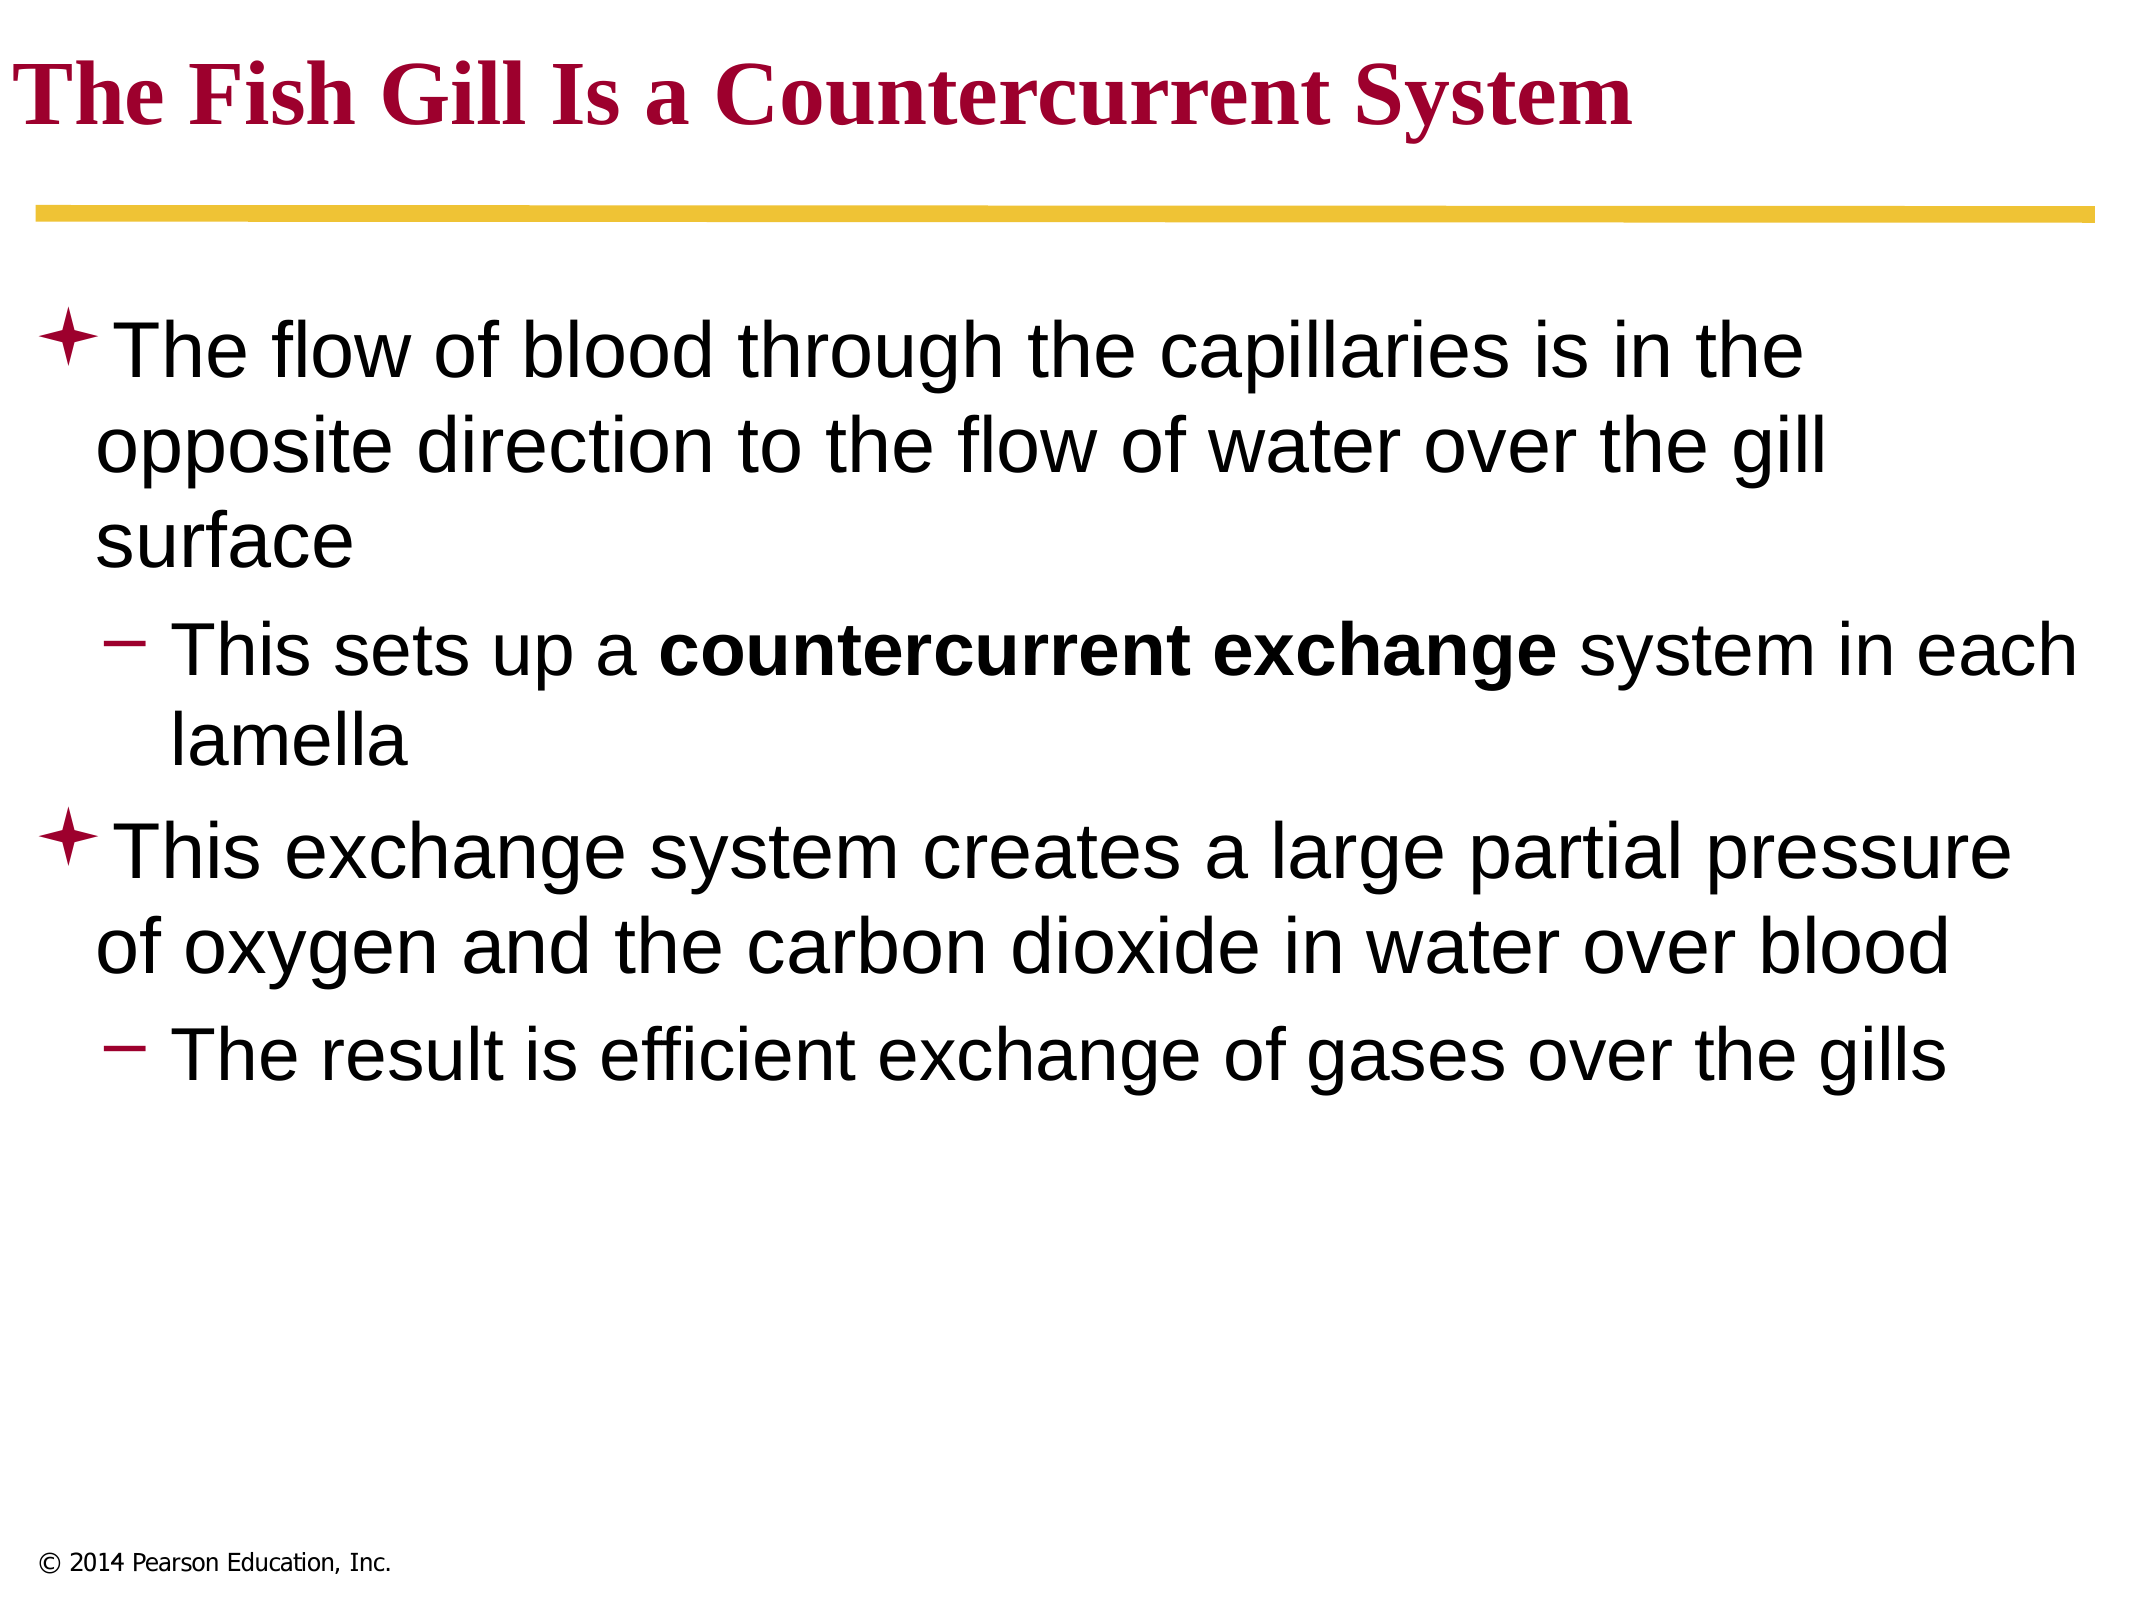

The Fish Gill Is a Countercurrent System

The flow of blood through the capillaries is in the opposite direction to the flow of water over the gill surface
This sets up a countercurrent exchange system in each lamella
This exchange system creates a large partial pressure of oxygen and the carbon dioxide in water over blood
The result is efficient exchange of gases over the gills